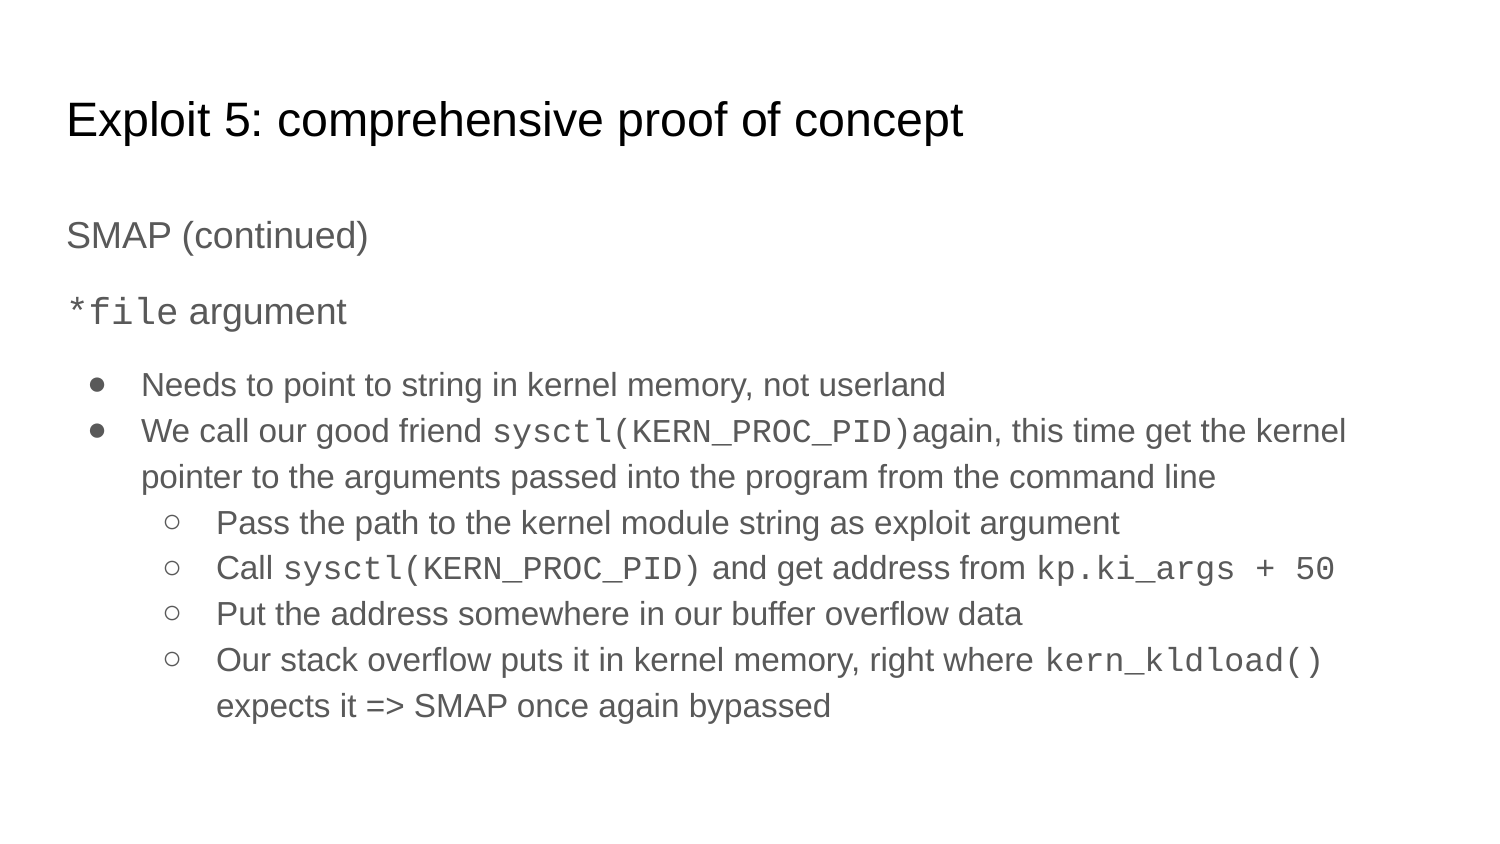

# Exploit 5: comprehensive proof of concept

SMAP (continued)
*file argument
Needs to point to string in kernel memory, not userland
We call our good friend sysctl(KERN_PROC_PID)again, this time get the kernel pointer to the arguments passed into the program from the command line
Pass the path to the kernel module string as exploit argument
Call sysctl(KERN_PROC_PID) and get address from kp.ki_args + 50
Put the address somewhere in our buffer overflow data
Our stack overflow puts it in kernel memory, right where kern_kldload() expects it => SMAP once again bypassed